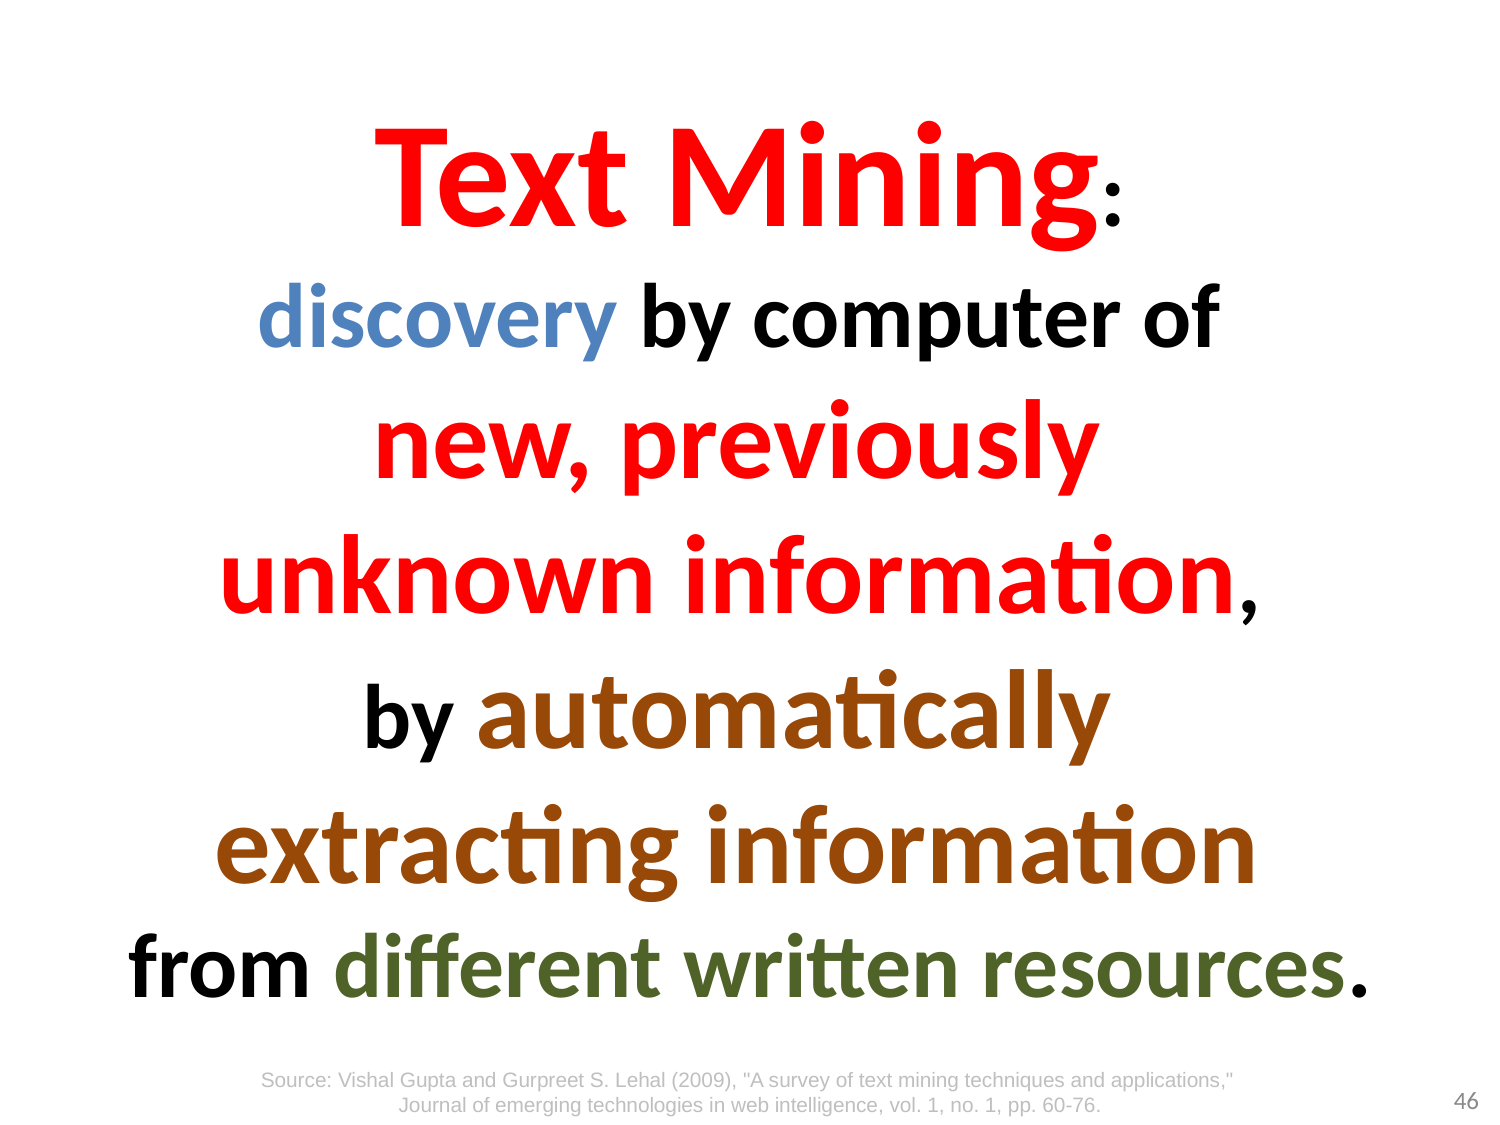

# Text Mining: discovery by computer of new, previously unknown information, by automatically extracting information from different written resources.
Source: Vishal Gupta and Gurpreet S. Lehal (2009), "A survey of text mining techniques and applications,"
Journal of emerging technologies in web intelligence, vol. 1, no. 1, pp. 60-76.
46